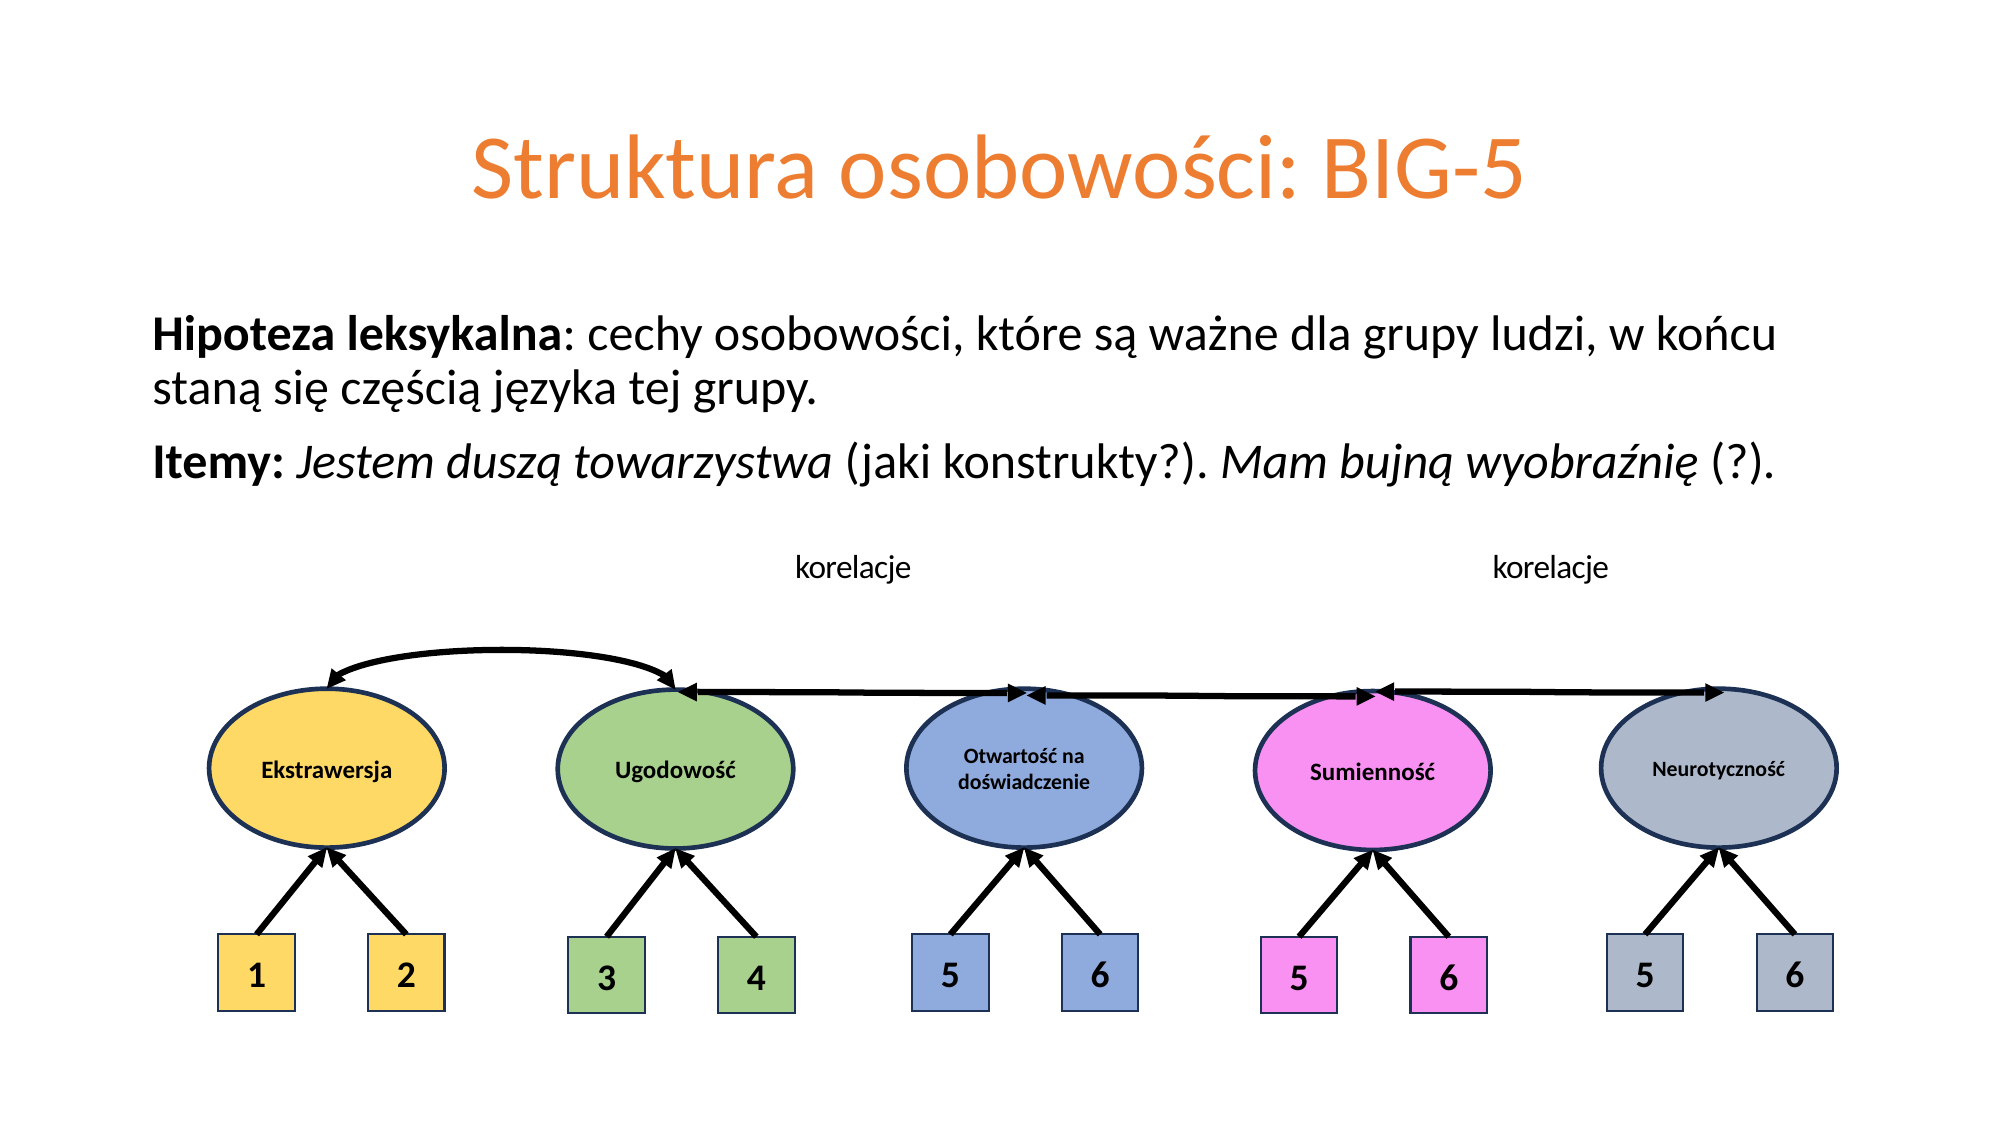

# Struktura osobowości: BIG-5
Hipoteza leksykalna: cechy osobowości, które są ważne dla grupy ludzi, w końcu staną się częścią języka tej grupy.
Itemy: Jestem duszą towarzystwa (jaki konstrukty?). Mam bujną wyobraźnię (?).
korelacje
korelacje
Ekstrawersja
Otwartość na doświadczenie
Neurotyczność
Ugodowość
Sumienność
1
2
5
6
5
6
3
4
5
6